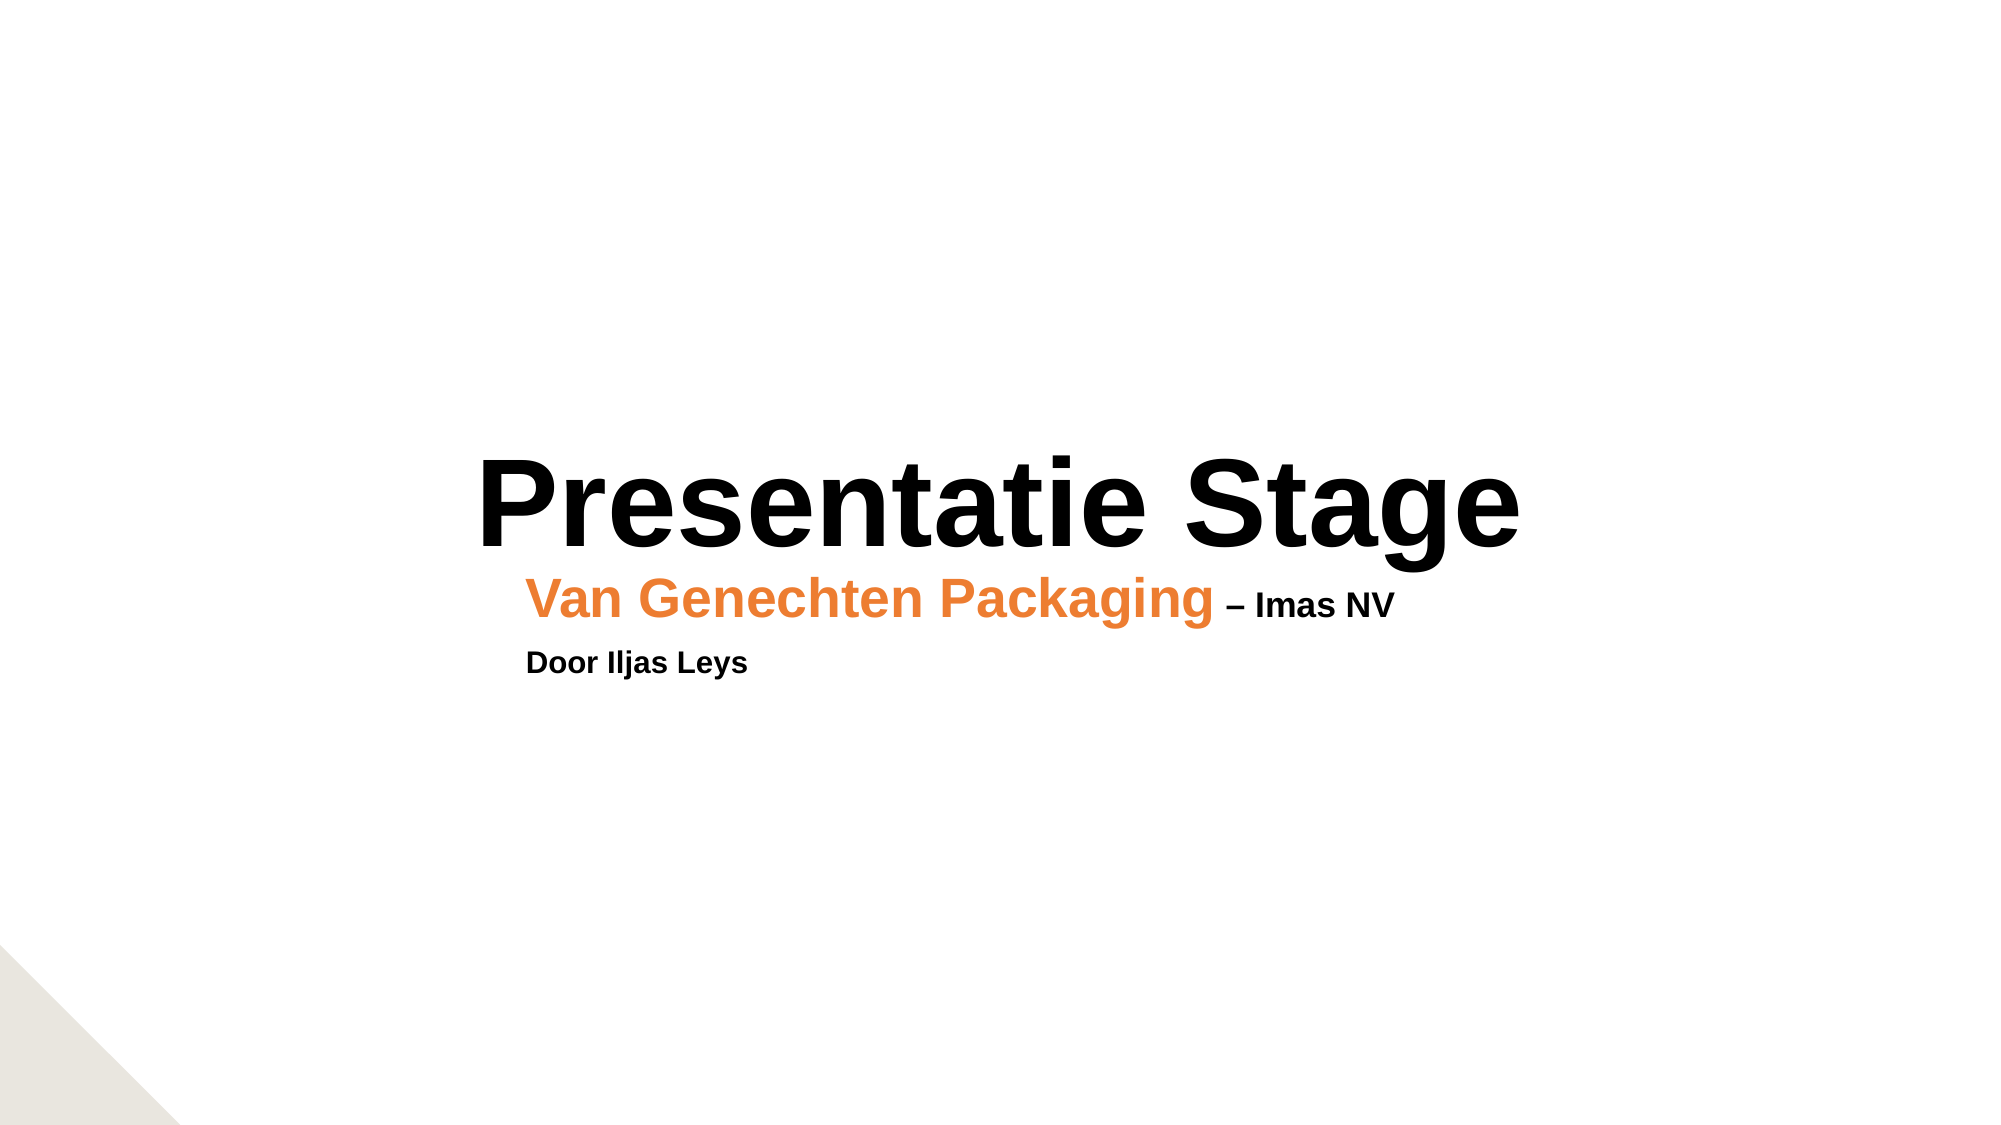

# Presentatie Stage
Van Genechten Packaging – Imas NV
Door Iljas Leys

1